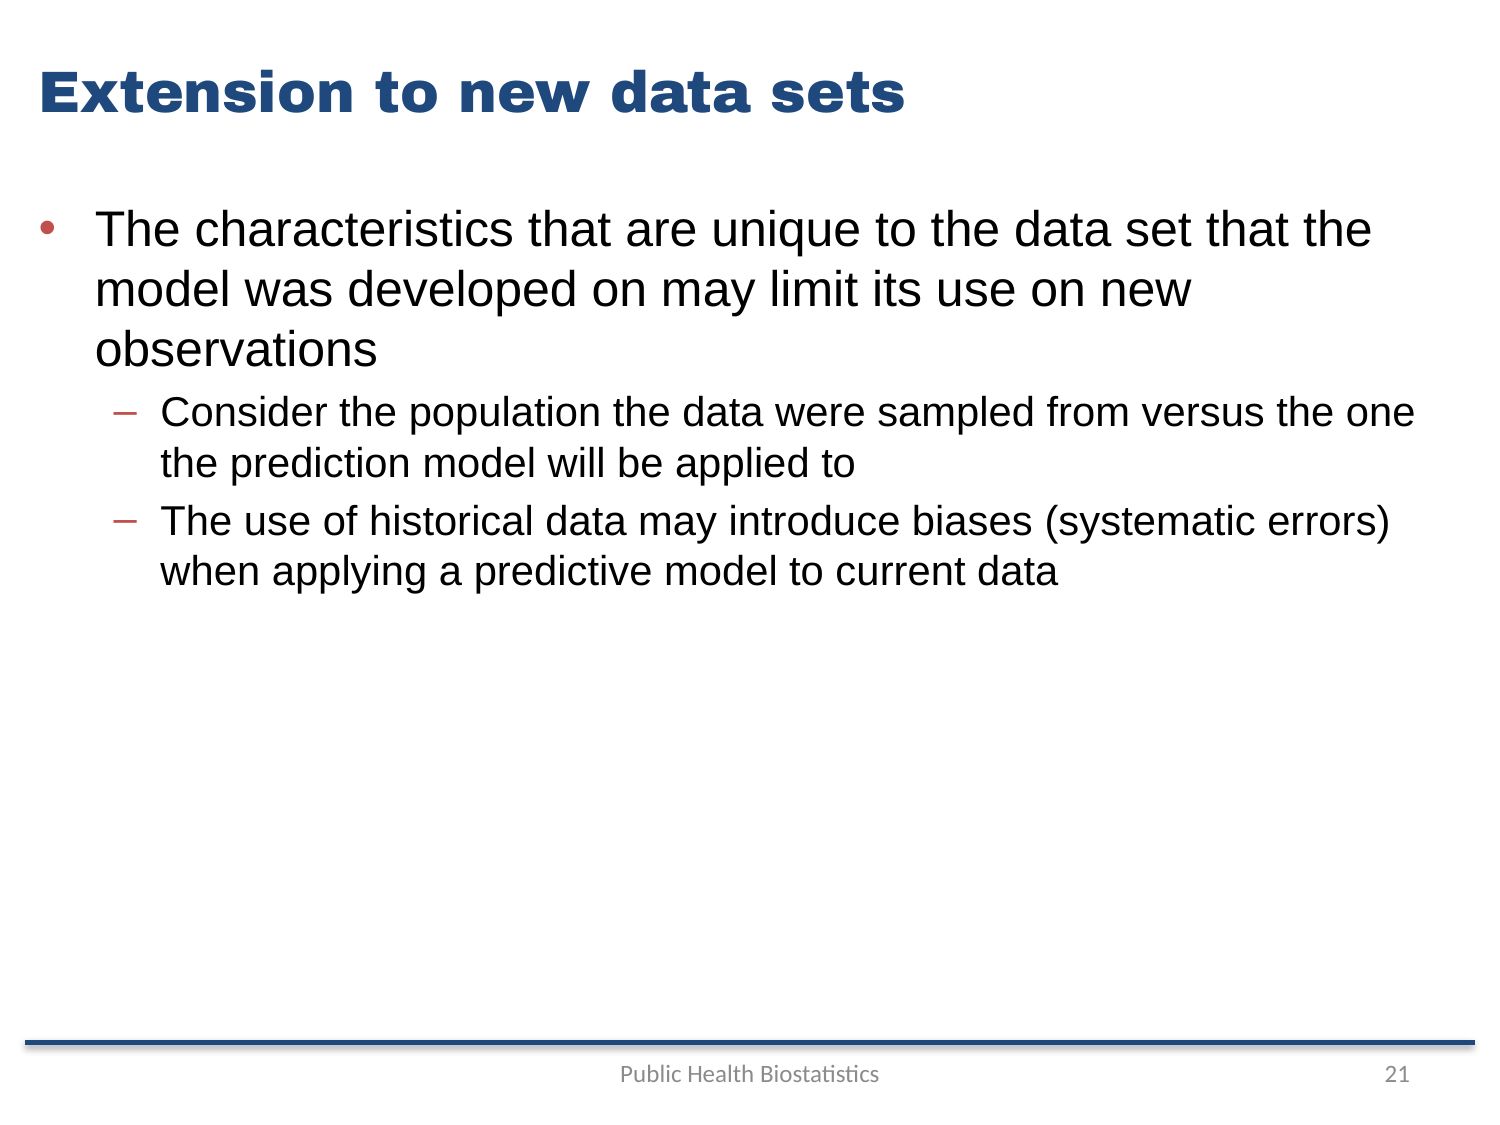

# Extension to new data sets
The characteristics that are unique to the data set that the model was developed on may limit its use on new observations
Consider the population the data were sampled from versus the one the prediction model will be applied to
The use of historical data may introduce biases (systematic errors) when applying a predictive model to current data

Public Health Biostatistics
21